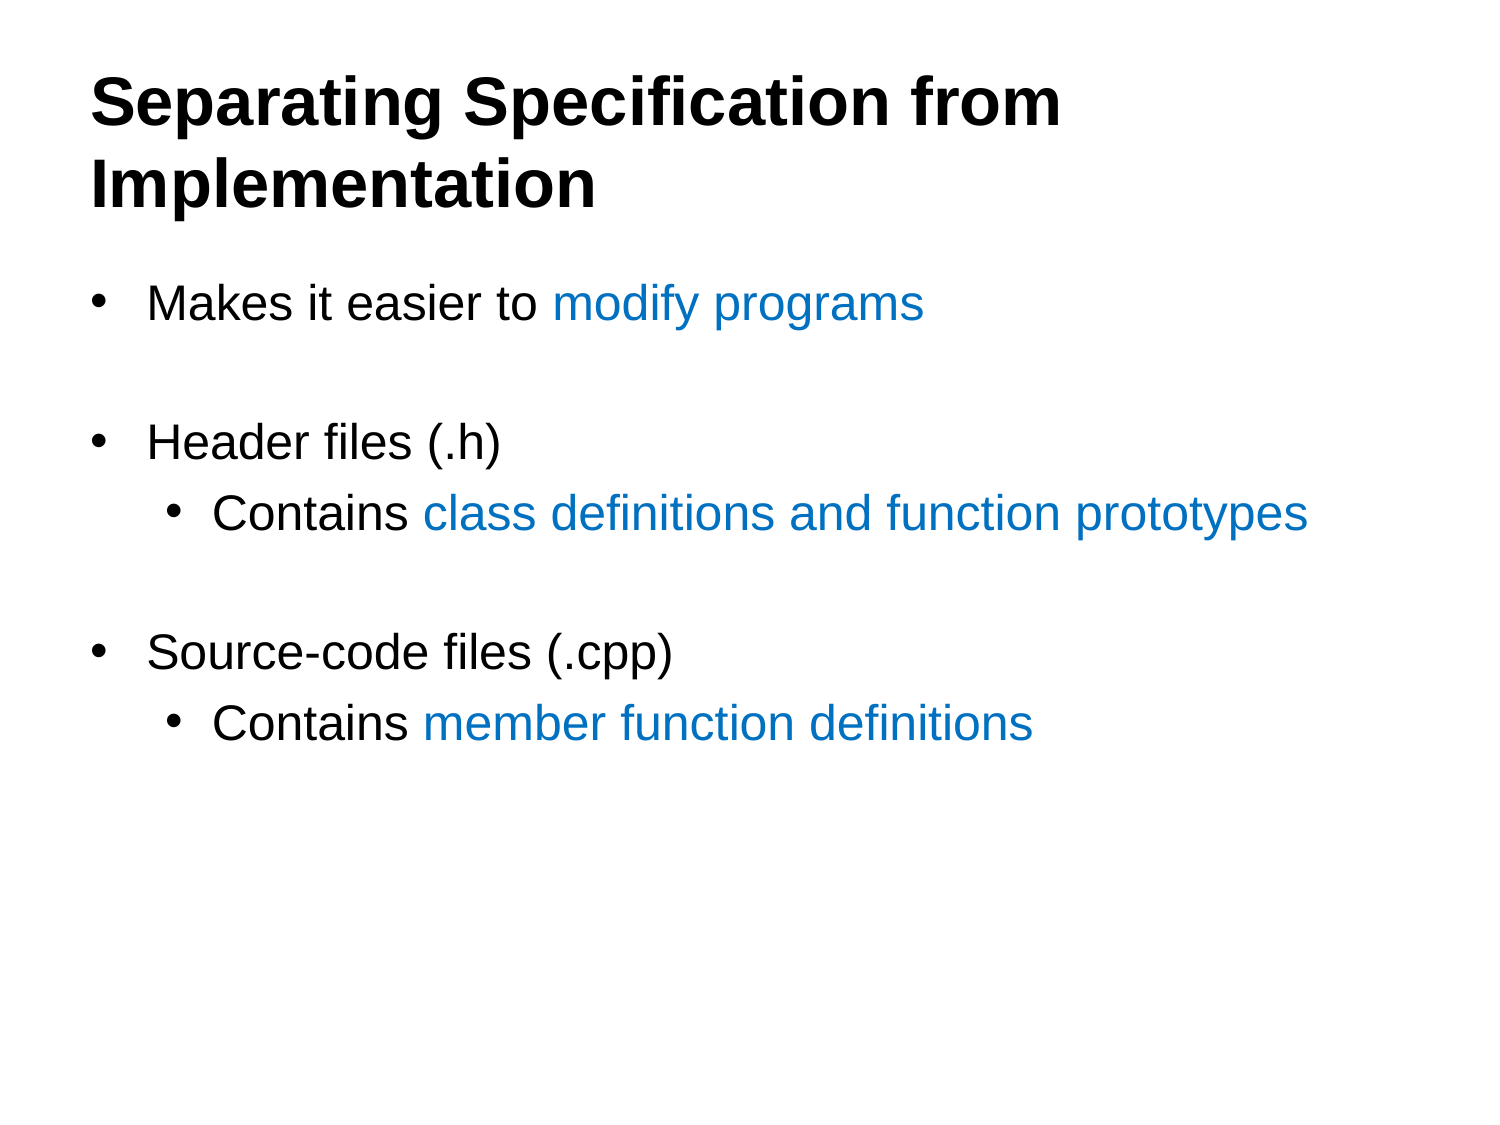

# Separating Specification from Implementation
Makes it easier to modify programs

Header files (.h)
Contains class definitions and function prototypes

Source-code files (.cpp)
Contains member function definitions